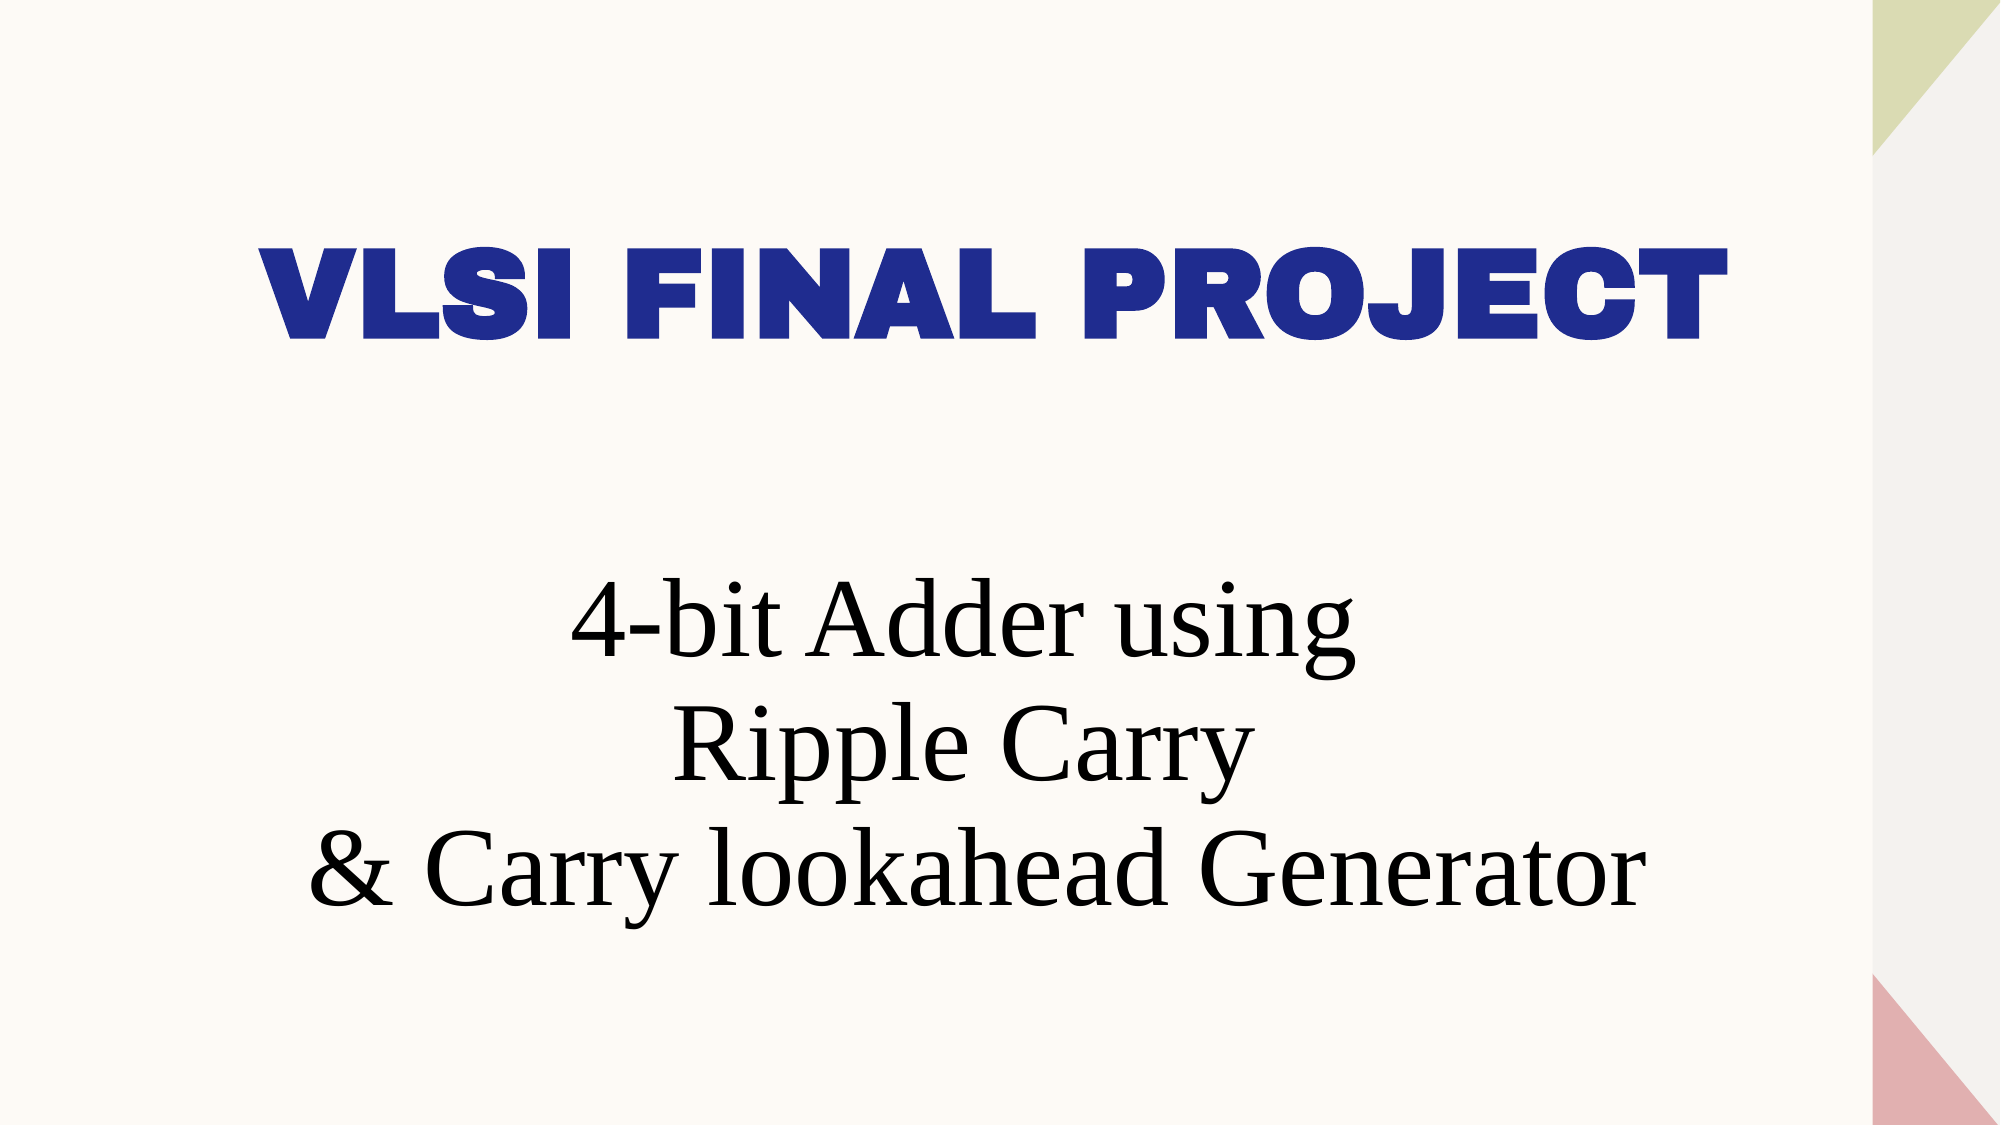

# VLSI Final Project
4-bit Adder using
Ripple Carry
& Carry lookahead Generator